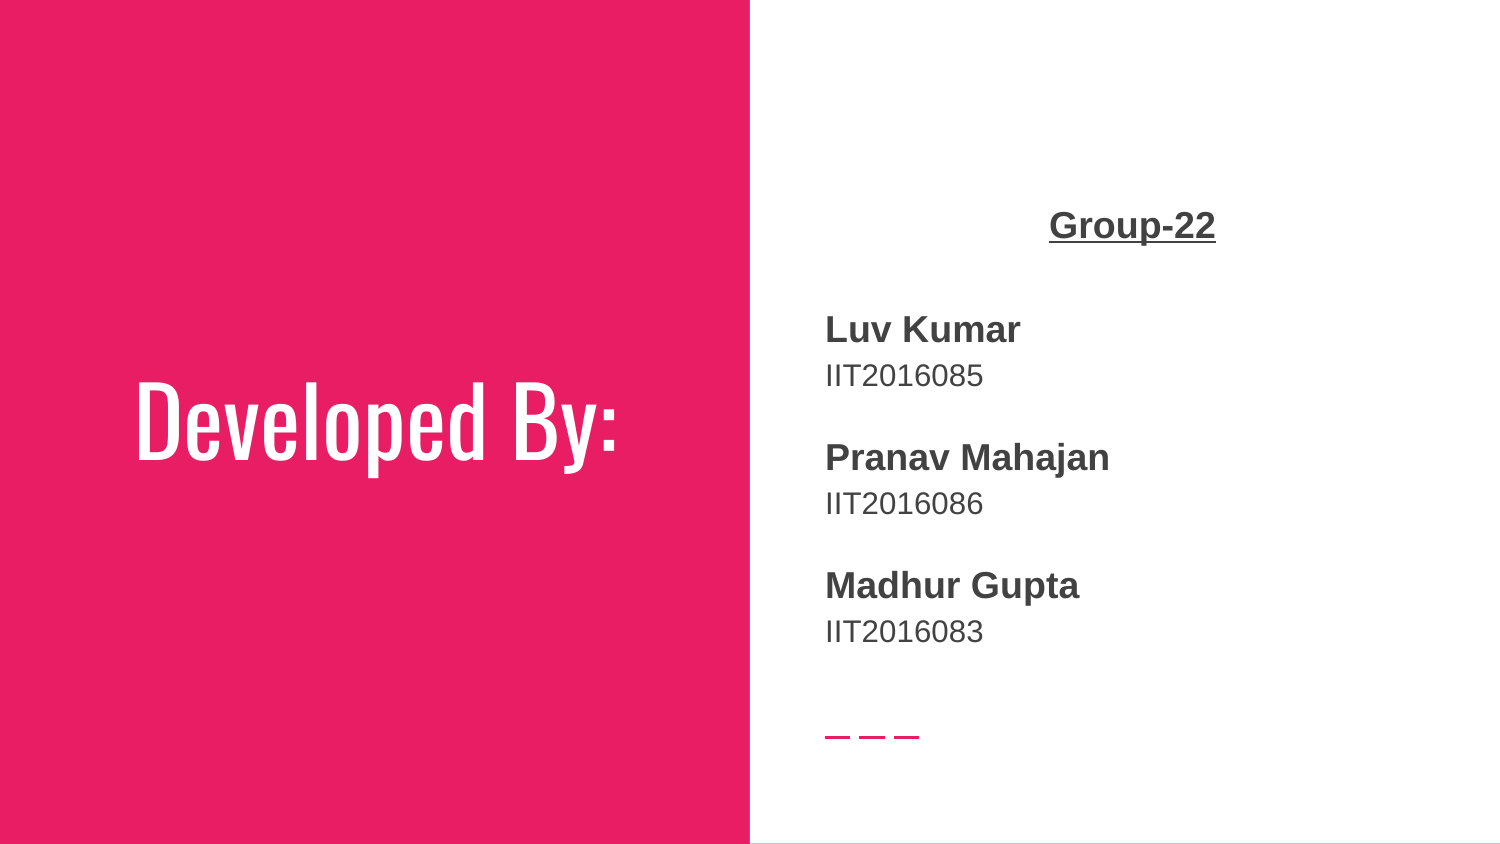

Group-22

Luv Kumar
IIT2016085
Pranav Mahajan
IIT2016086
Madhur Gupta
IIT2016083
# Developed By: